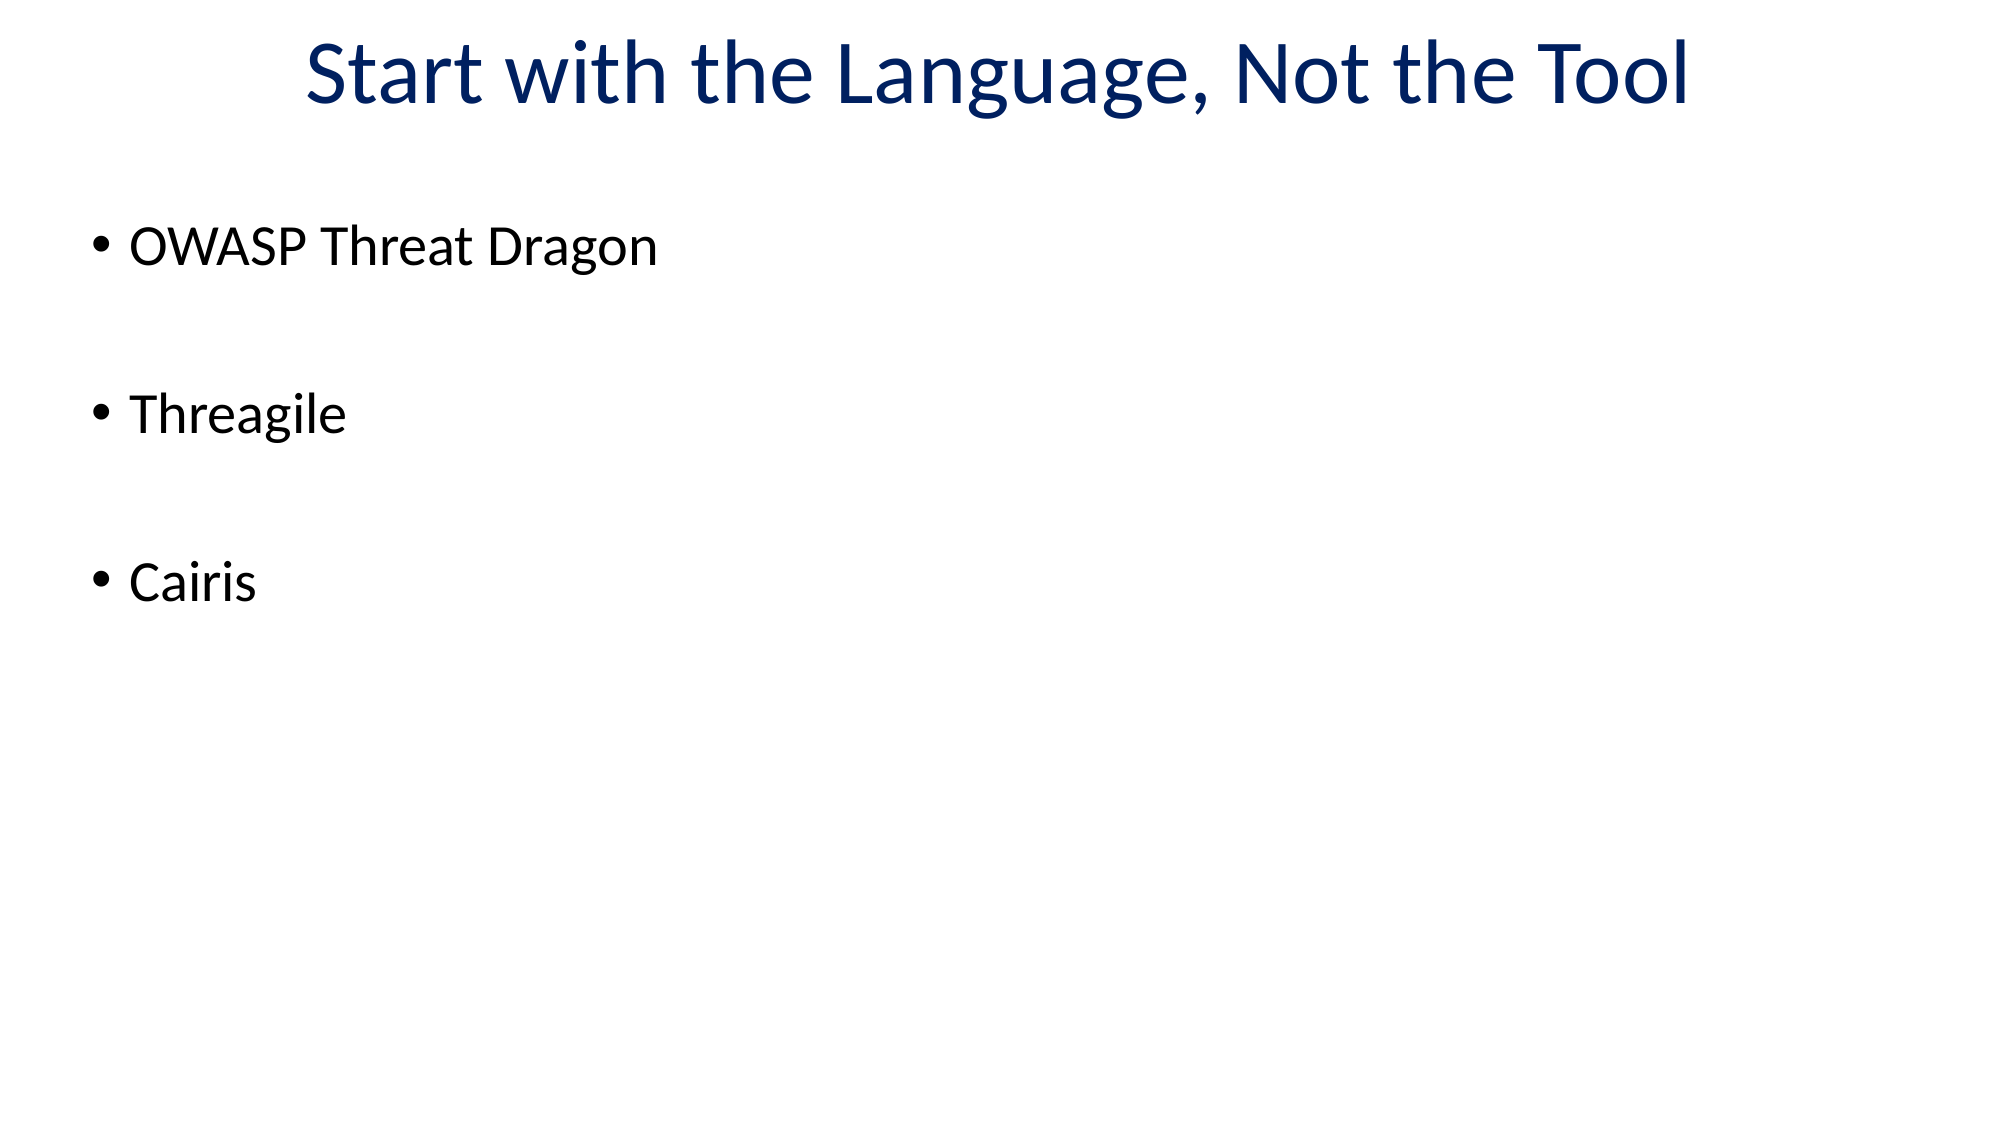

# Start with the Language, Not the Tool
OWASP Threat Dragon

Threagile

Cairis